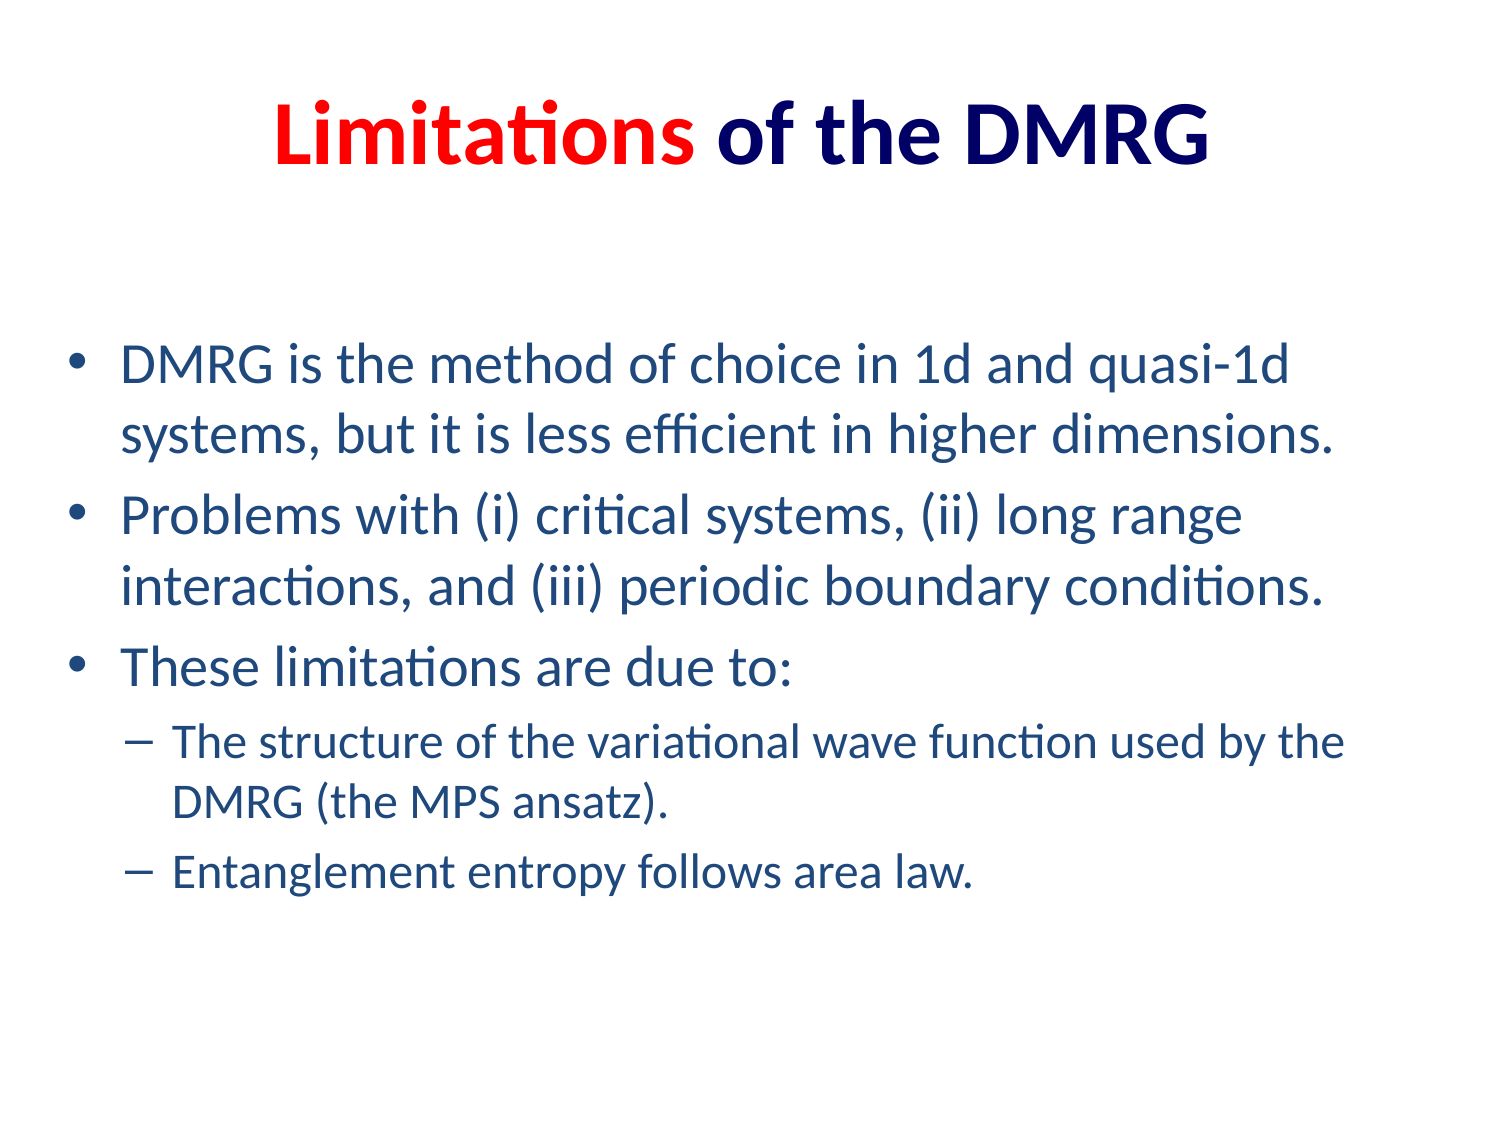

Limitations of the DMRG
DMRG is the method of choice in 1d and quasi-1d systems, but it is less efficient in higher dimensions.
Problems with (i) critical systems, (ii) long range interactions, and (iii) periodic boundary conditions.
These limitations are due to:
The structure of the variational wave function used by the DMRG (the MPS ansatz).
Entanglement entropy follows area law.